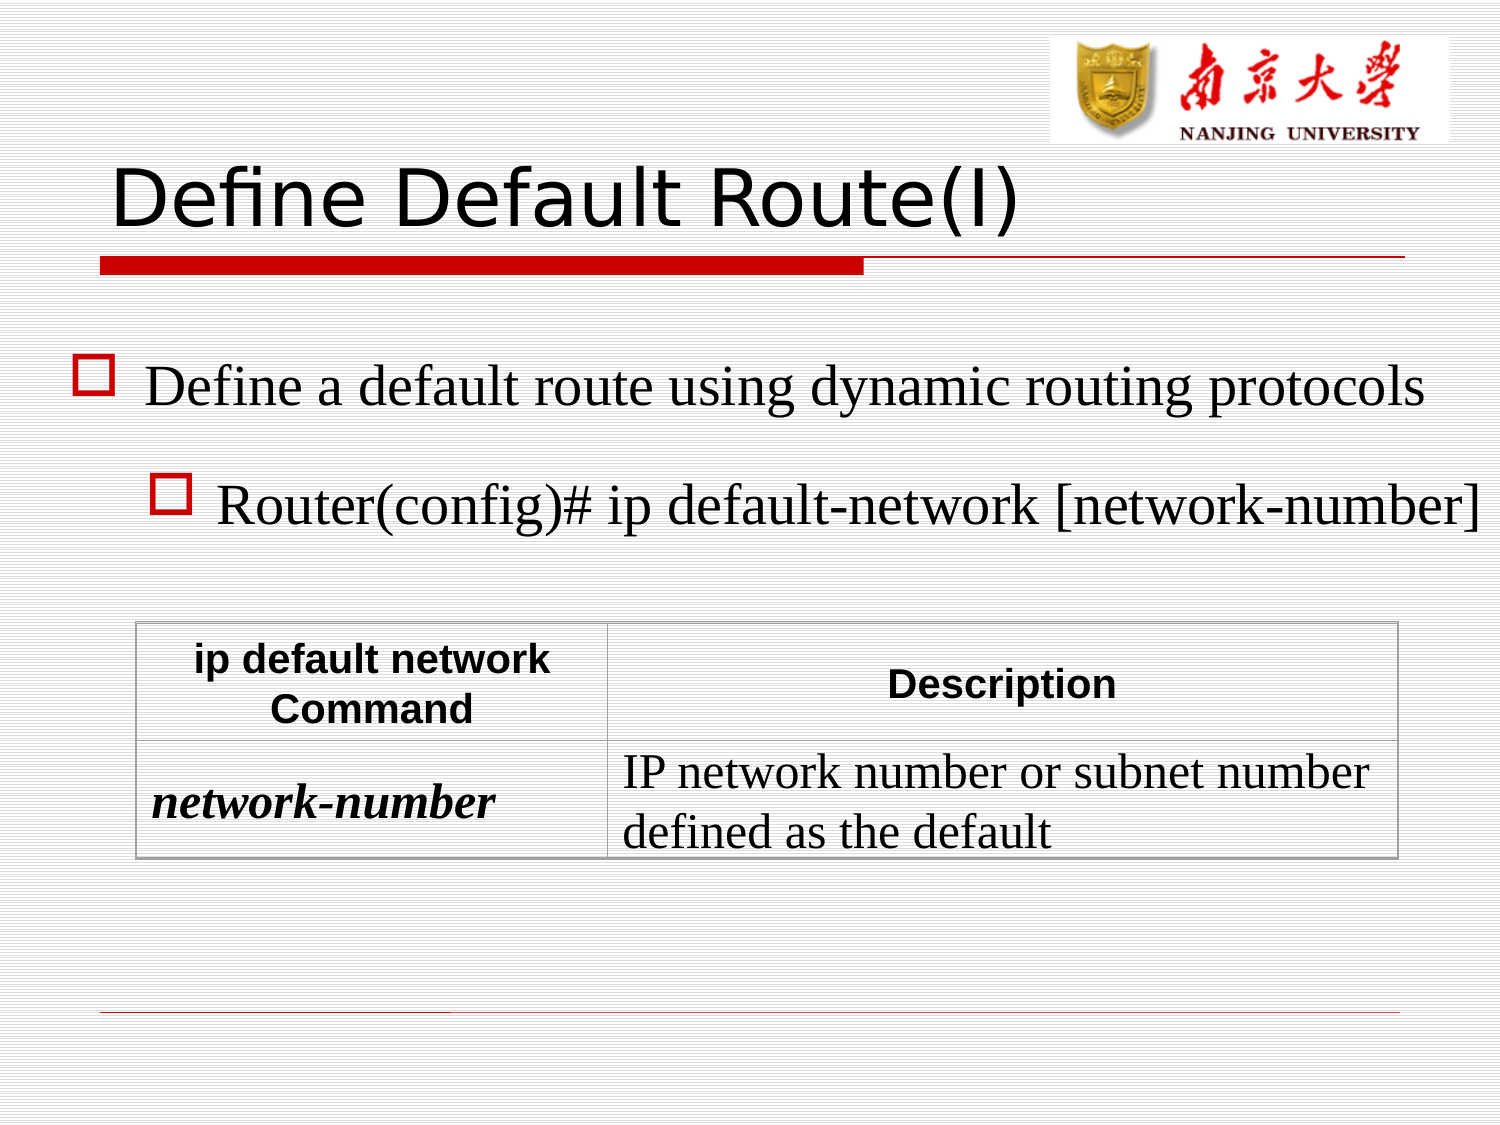

Define Default Route(I)

Define a default route using dynamic routing protocols
Router(config)# ip default-network [network-number]
ip default network Command

Description

network-number

IP network number or subnet number defined as the default